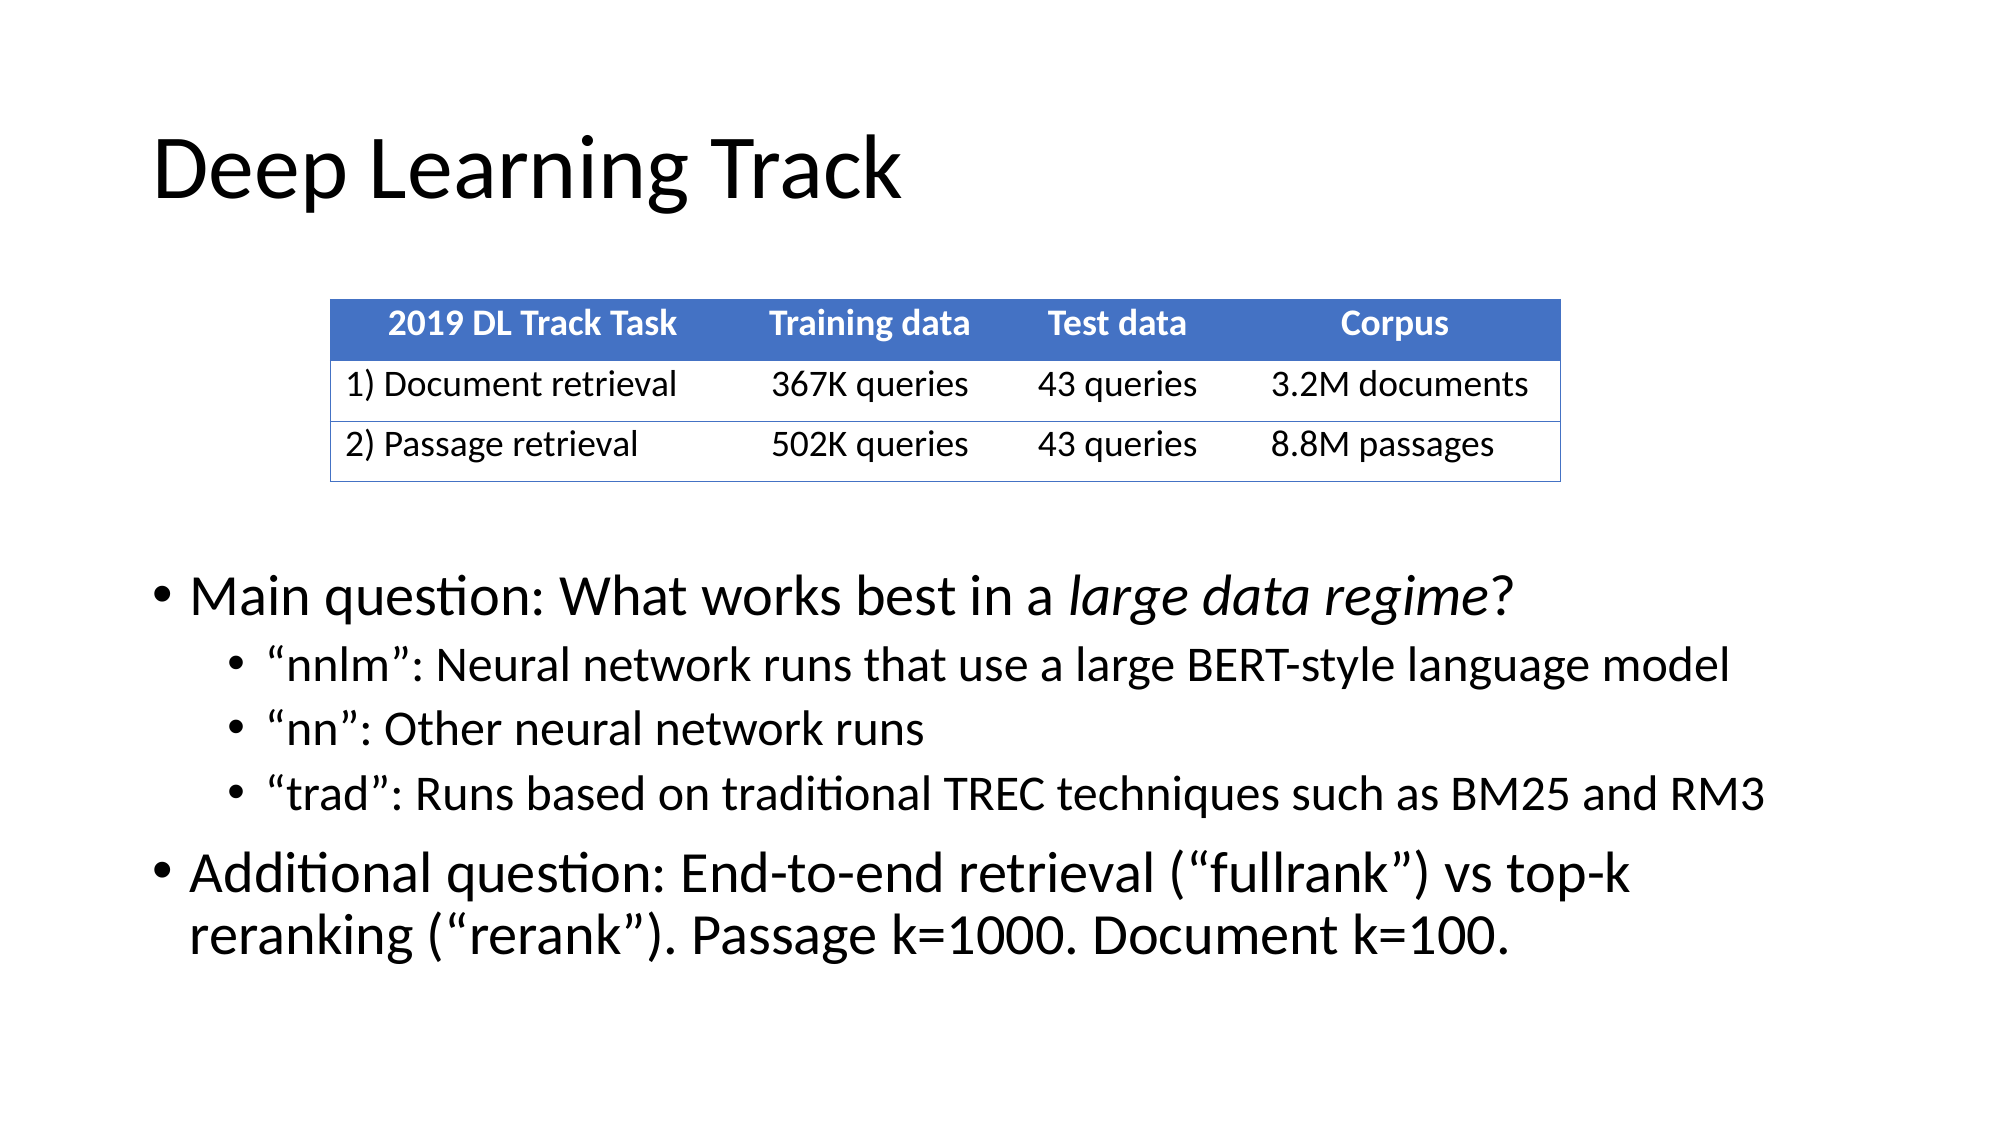

# Deep Learning Track

Main question: What works best in a large data regime?
“nnlm”: Neural network runs that use a large BERT-style language model
“nn”: Other neural network runs
“trad”: Runs based on traditional TREC techniques such as BM25 and RM3
Additional question: End-to-end retrieval (“fullrank”) vs top-k reranking (“rerank”). Passage k=1000. Document k=100.
| 2019 DL Track Task | Training data | Test data | Corpus |
| --- | --- | --- | --- |
| 1) Document retrieval | 367K queries | 43 queries | 3.2M documents |
| 2) Passage retrieval | 502K queries | 43 queries | 8.8M passages |